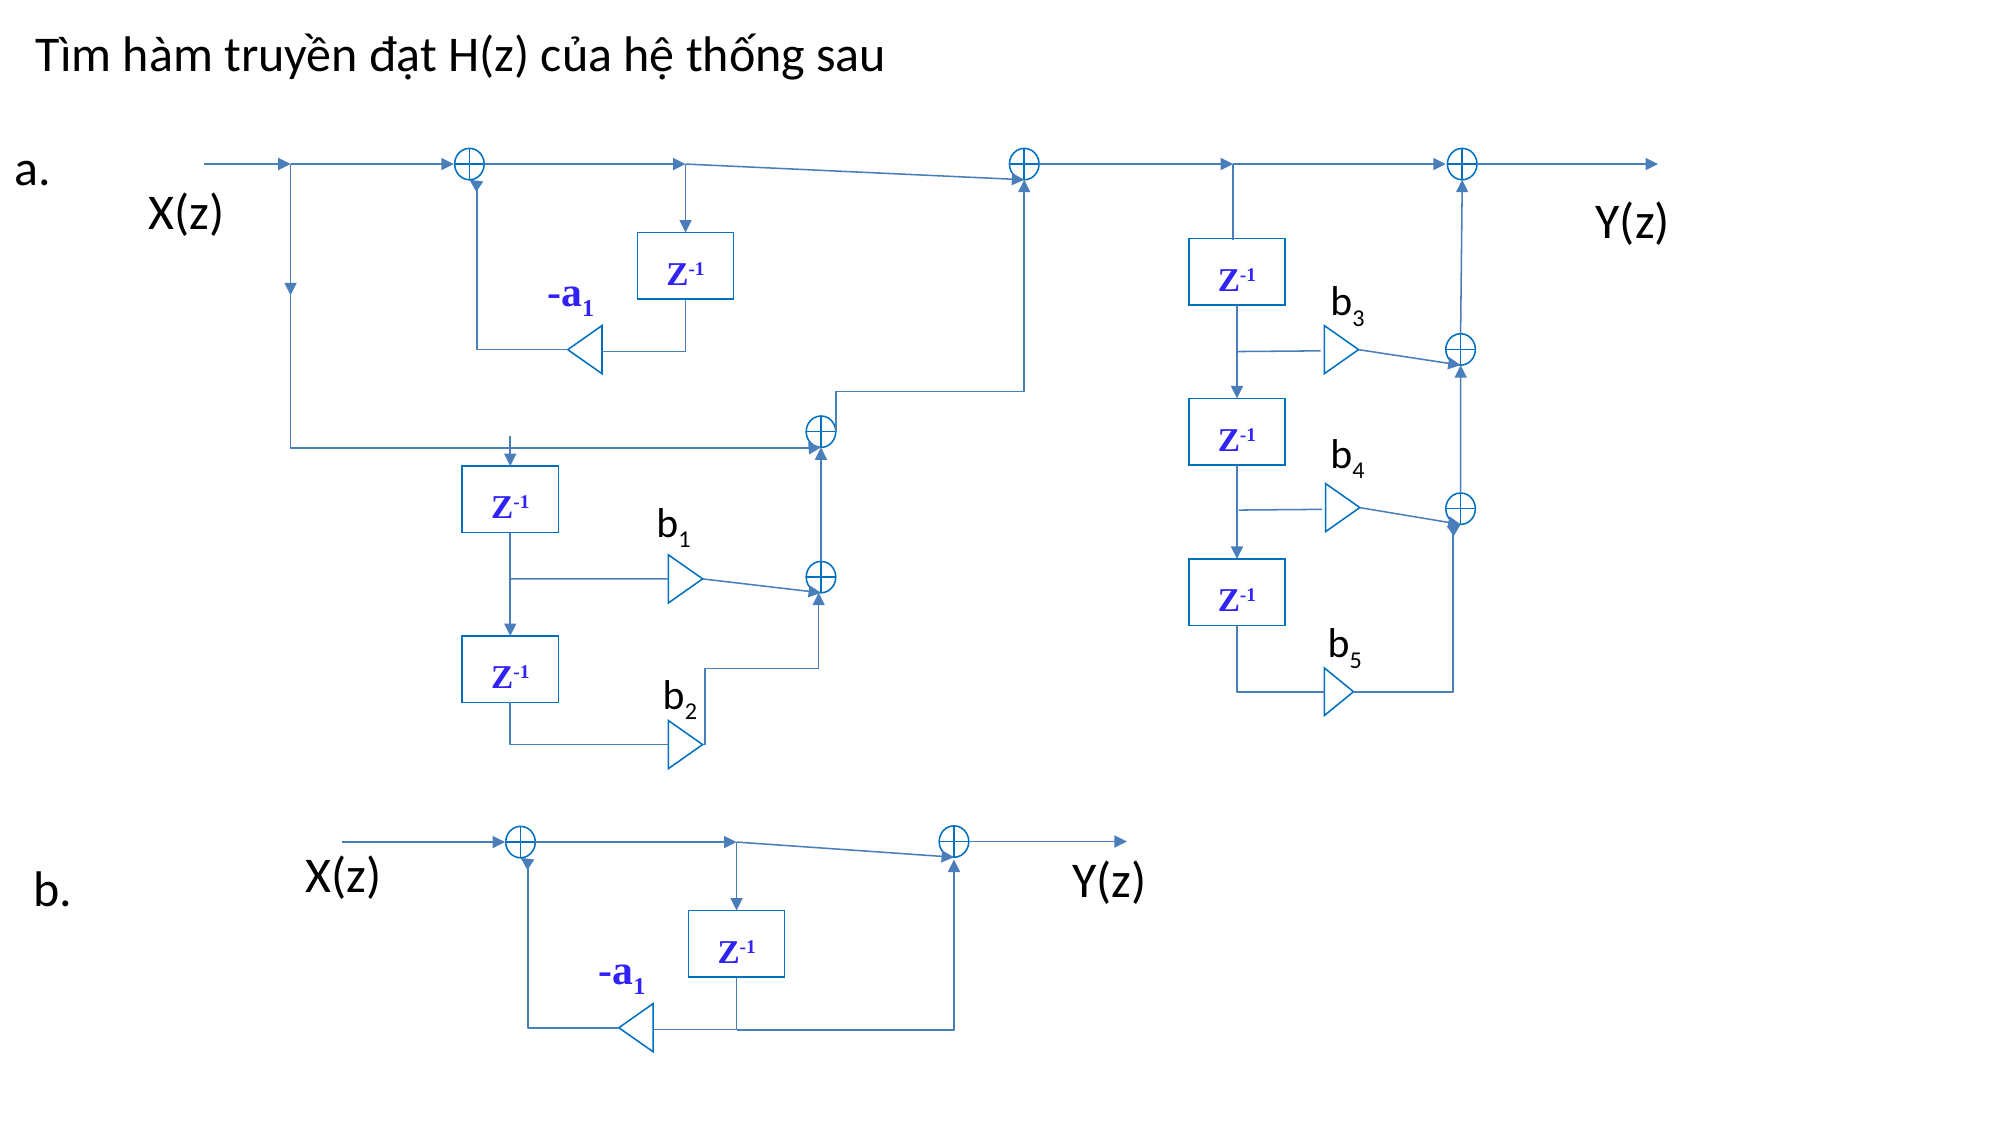

Tìm hàm truyền đạt H(z) của hệ thống sau
a.

Z-1
-a1

X(z)
Y(z)
Z-1
b3

Z-1

b4
Z-1
b1

Z-1

b5
Z-1
b2

X(z)
Y(z)
b.
Z-1
-a1